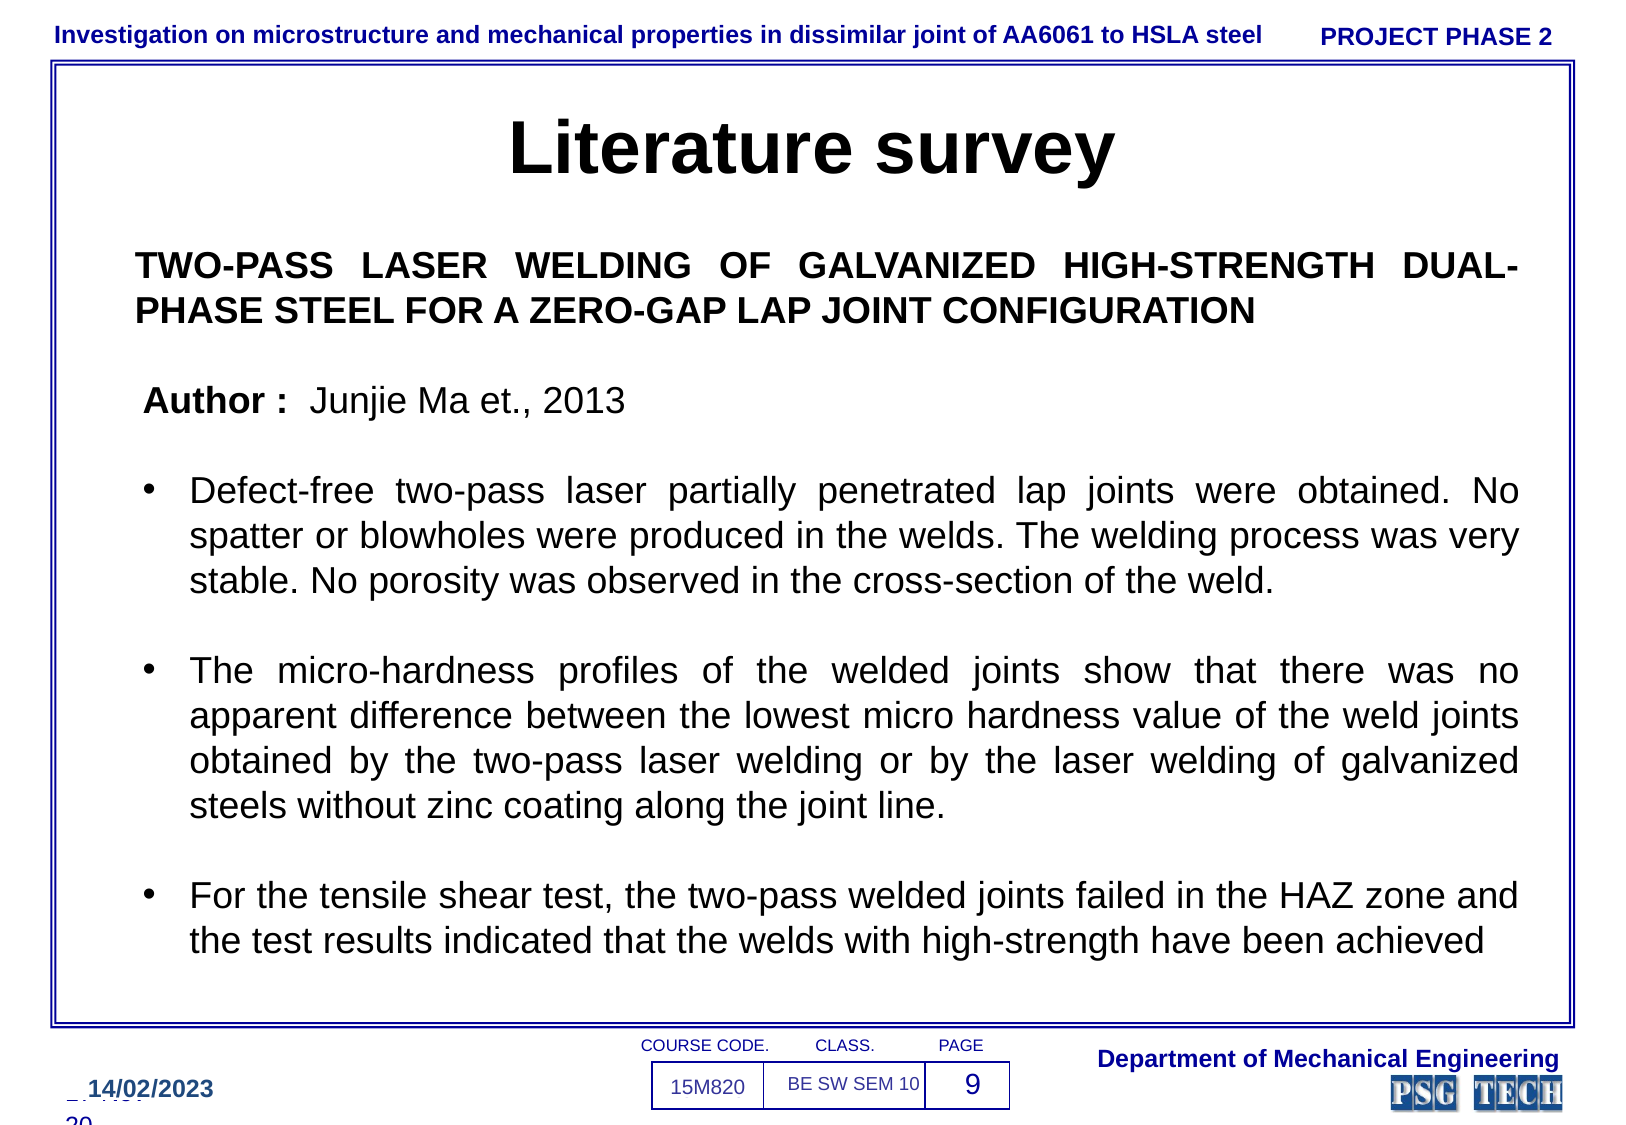

PROJECT PHASE 2

Investigation on microstructure and mechanical properties in dissimilar joint of AA6061 to HSLA steel
Literature survey
TWO-PASS LASER WELDING OF GALVANIZED HIGH-STRENGTH DUAL-PHASE STEEL FOR A ZERO-GAP LAP JOINT CONFIGURATION

Author :  Junjie Ma et., 2013

Defect-free two-pass laser partially penetrated lap joints were obtained. No spatter or blowholes were produced in the welds. The welding process was very stable. No porosity was observed in the cross-section of the weld.

The micro-hardness profiles of the welded joints show that there was no apparent difference between the lowest micro hardness value of the weld joints obtained by the two-pass laser welding or by the laser welding of galvanized steels without zinc coating along the joint line.

For the tensile shear test, the two-pass welded joints failed in the HAZ zone and the test results indicated that the welds with high-strength have been achieved

CLASS.
COURSE CODE.
PAGE
Department of Mechanical Engineering
| 15M820 | BE SW SEM 10 | 9 |
| --- | --- | --- |
14/02/2023

BE:

17-Nov-20
15M216